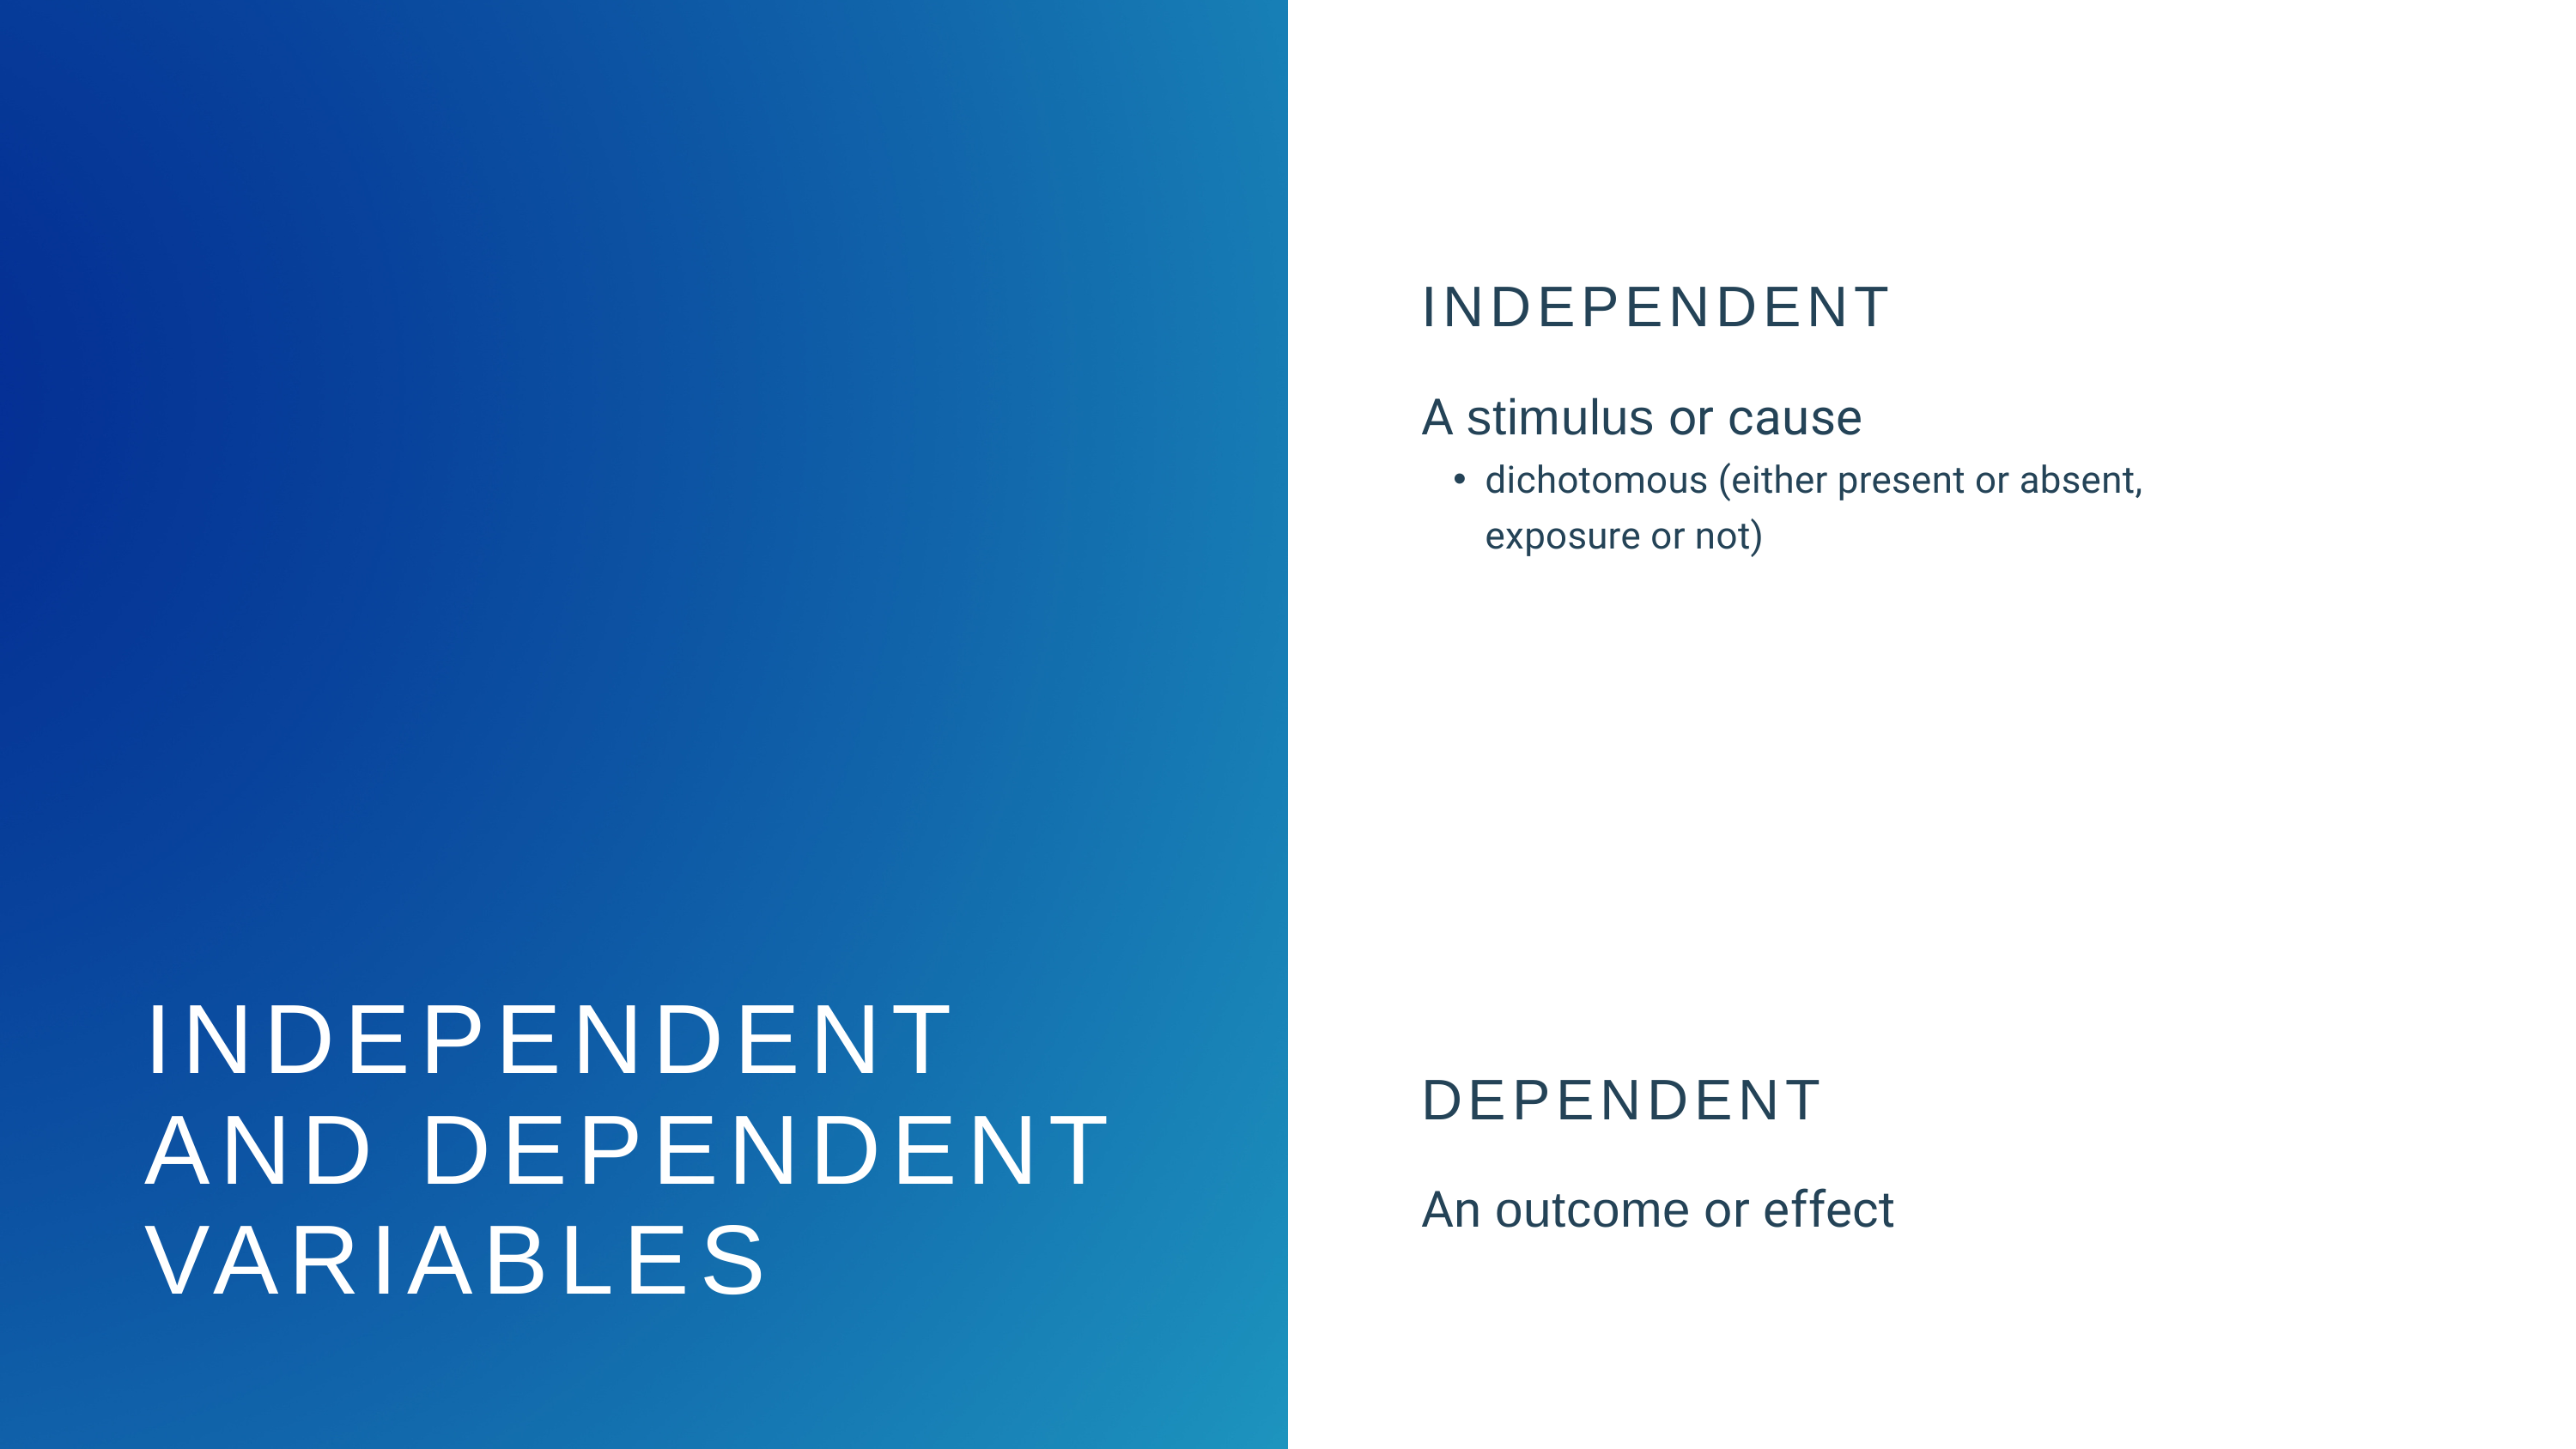

INDEPENDENT
A stimulus or cause
dichotomous (either present or absent, exposure or not)
INDEPENDENT AND DEPENDENT VARIABLES
DEPENDENT
An outcome or effect